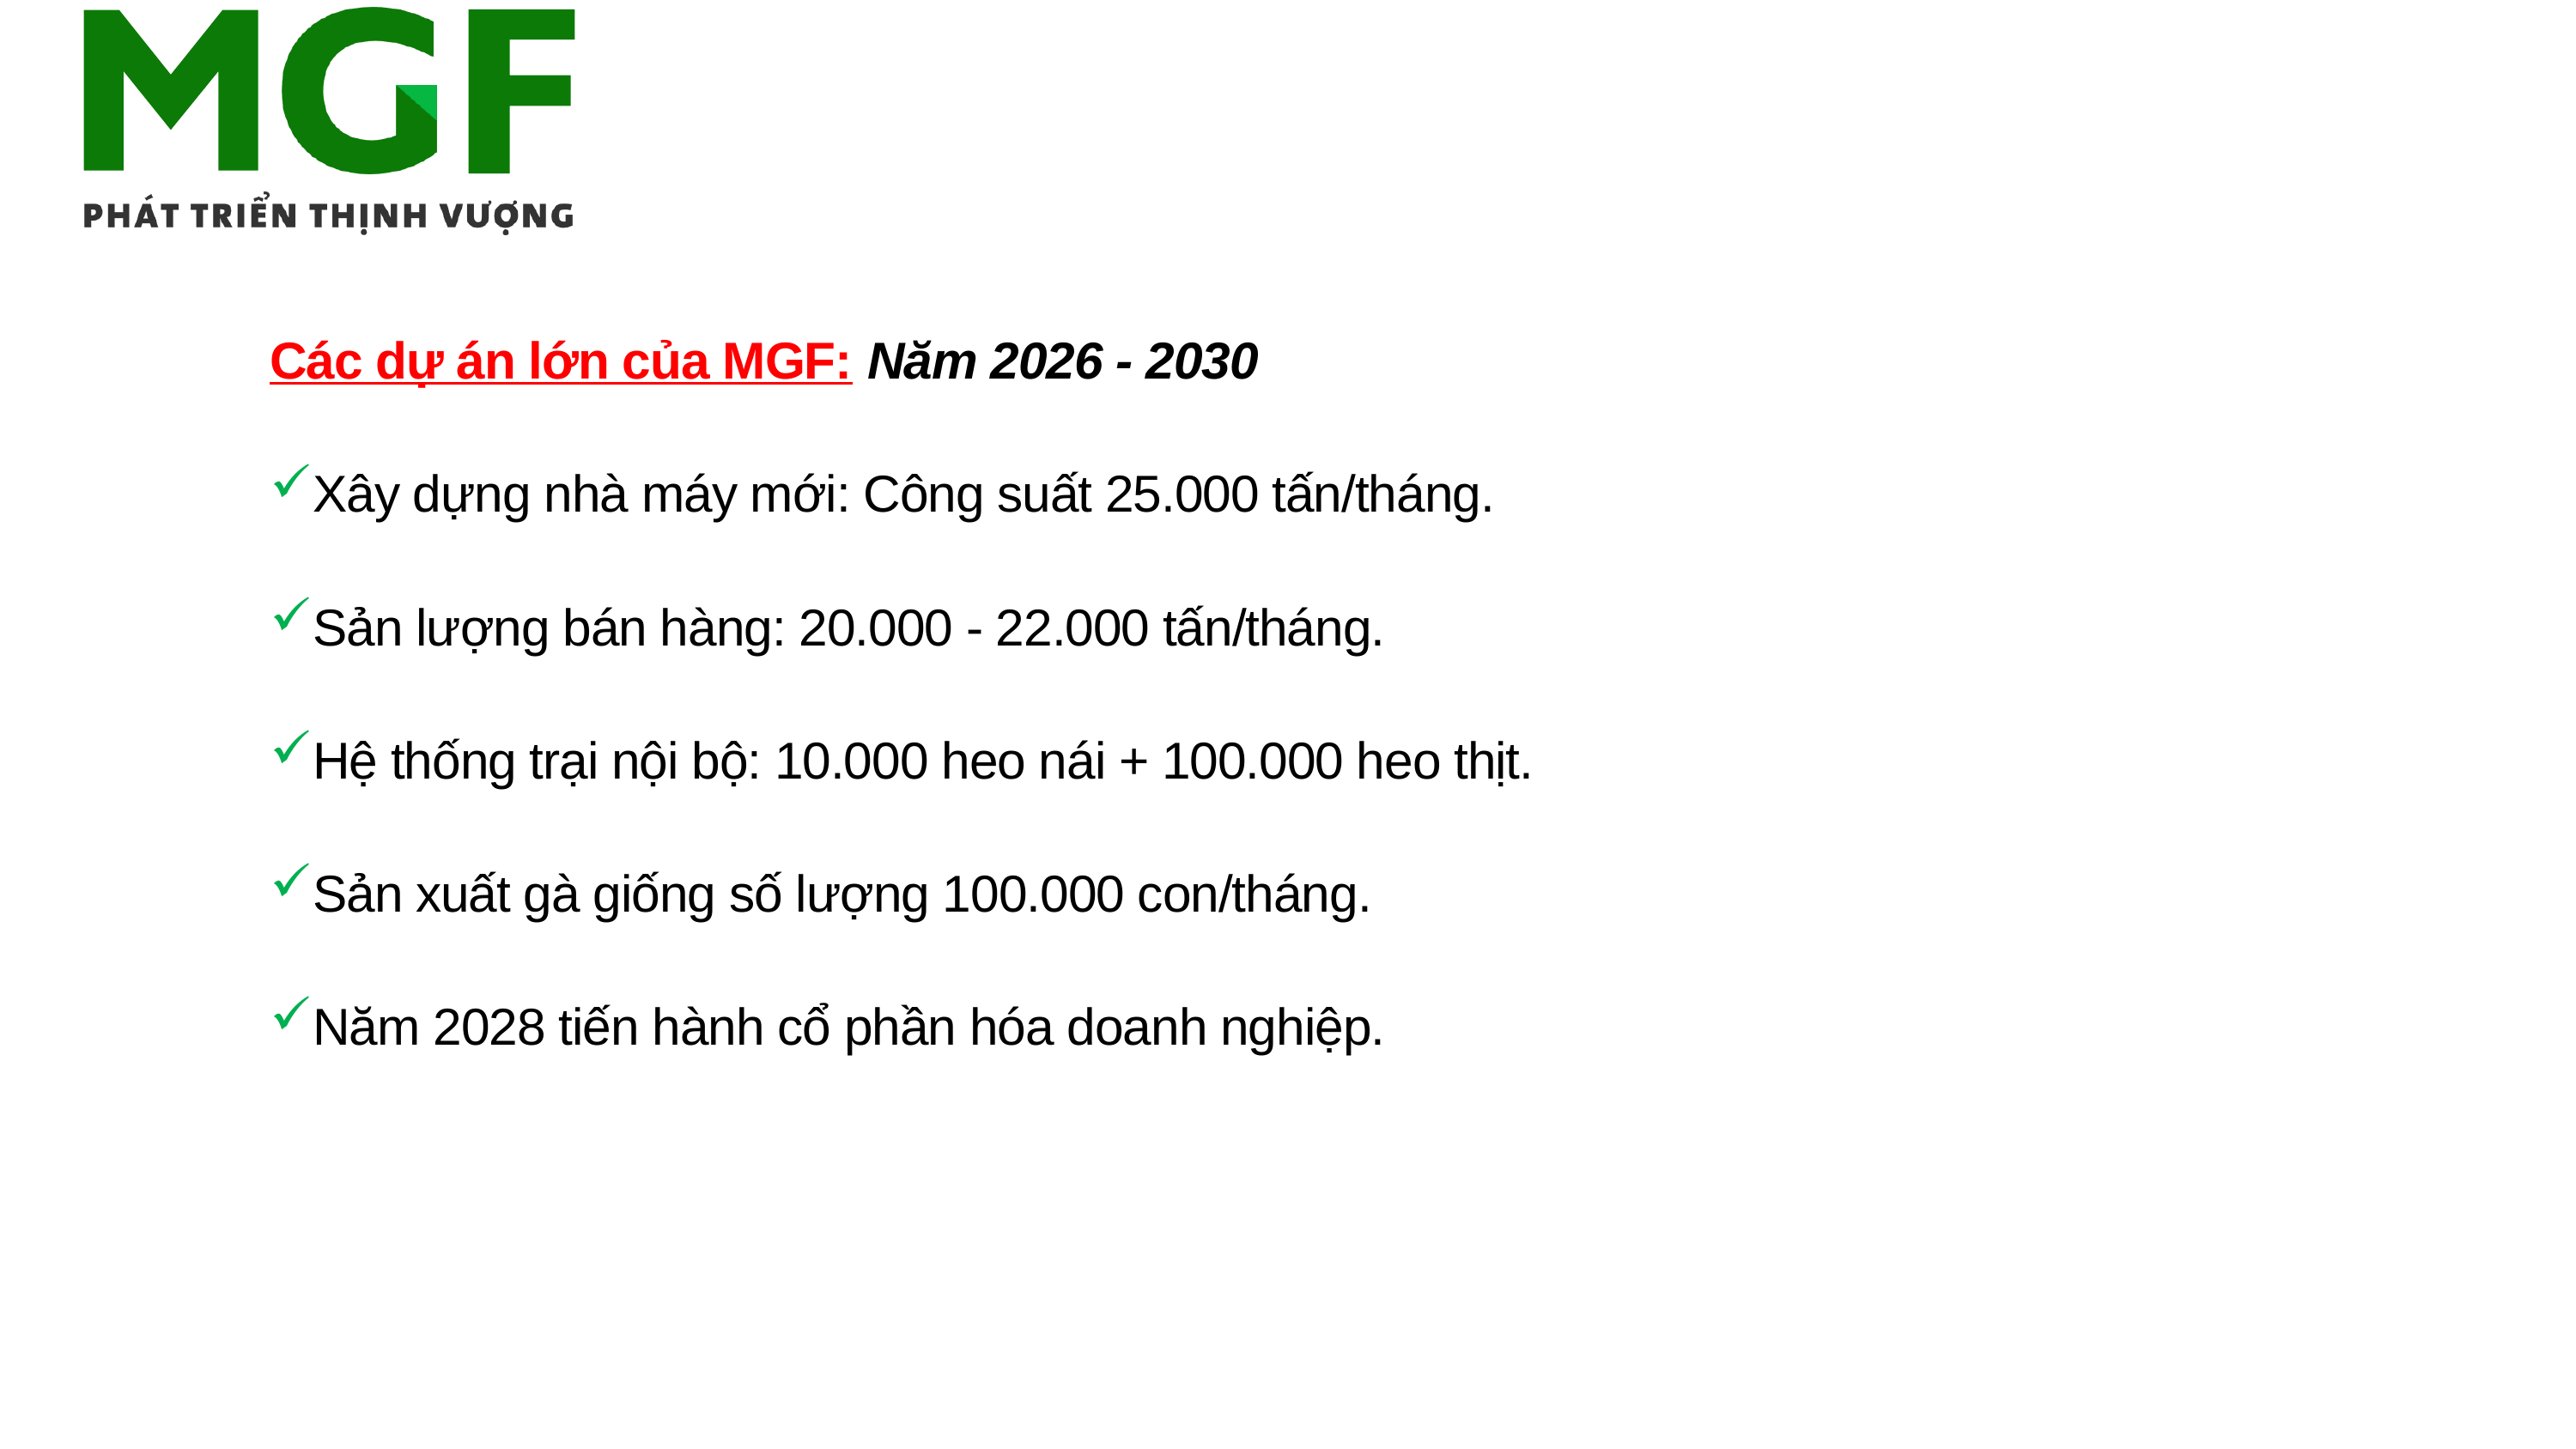

Các dự án lớn của MGF: Năm 2026 - 2030

Xây dựng nhà máy mới: Công suất 25.000 tấn/tháng.

Sản lượng bán hàng: 20.000 - 22.000 tấn/tháng.

Hệ thống trại nội bộ: 10.000 heo nái + 100.000 heo thịt.

Sản xuất gà giống số lượng 100.000 con/tháng.

Năm 2028 tiến hành cổ phần hóa doanh nghiệp.